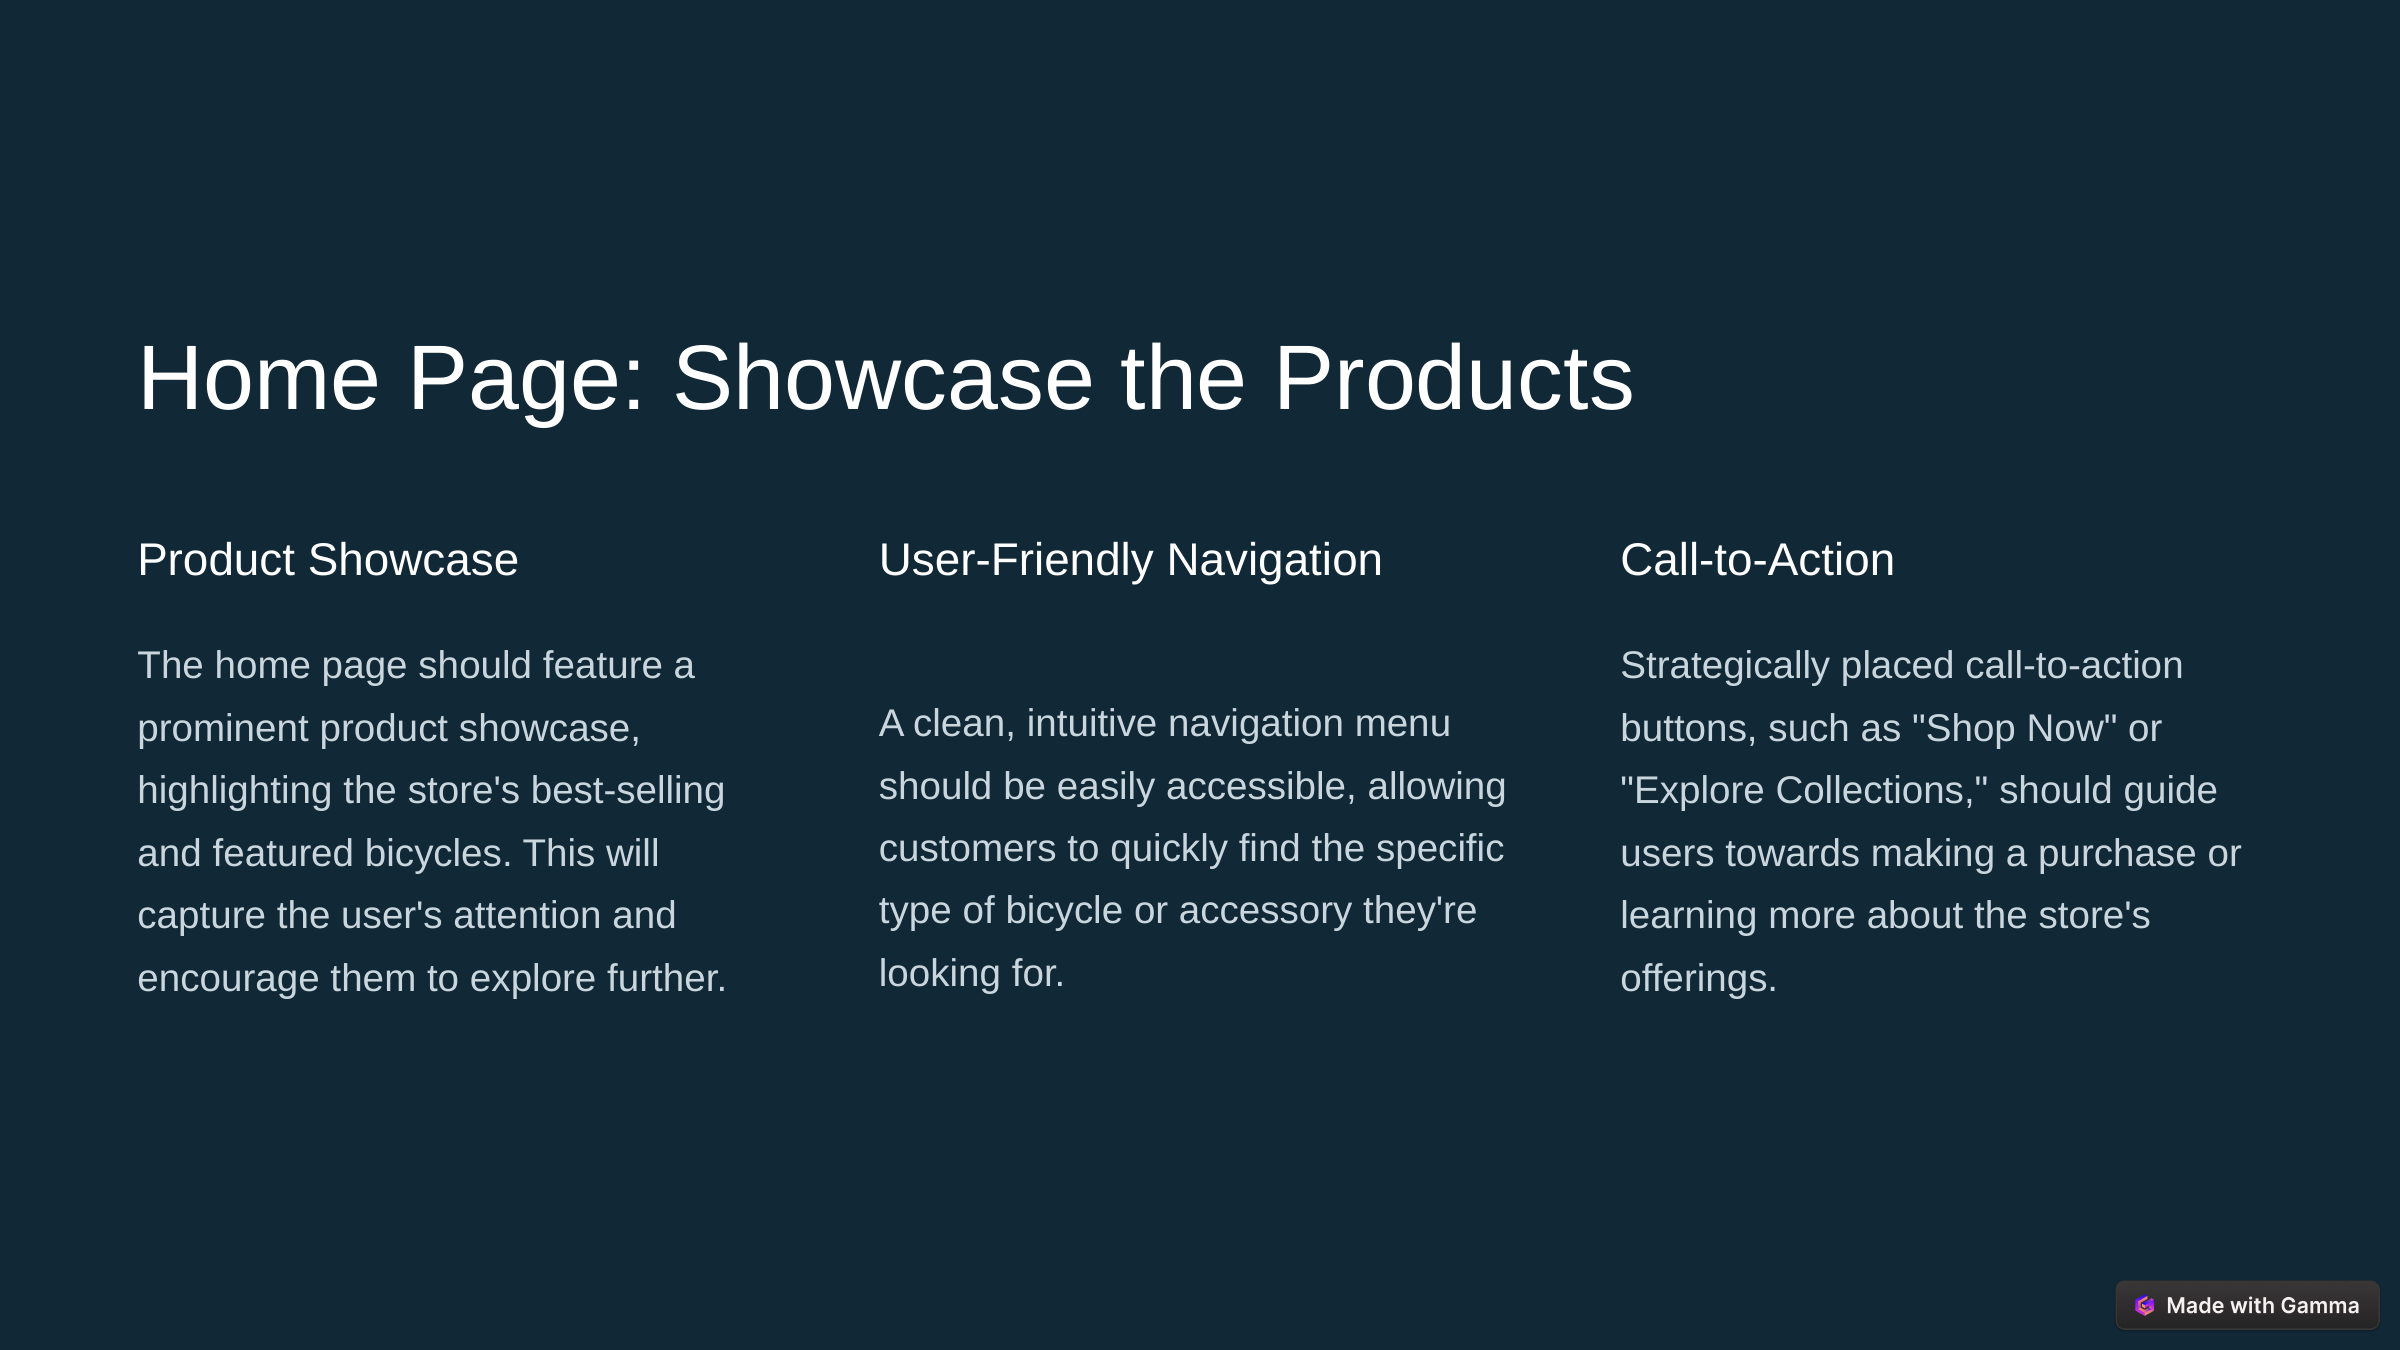

Home Page: Showcase the Products
Product Showcase
User-Friendly Navigation
Call-to-Action
The home page should feature a prominent product showcase, highlighting the store's best-selling and featured bicycles. This will capture the user's attention and encourage them to explore further.
Strategically placed call-to-action buttons, such as "Shop Now" or "Explore Collections," should guide users towards making a purchase or learning more about the store's offerings.
A clean, intuitive navigation menu should be easily accessible, allowing customers to quickly find the specific type of bicycle or accessory they're looking for.